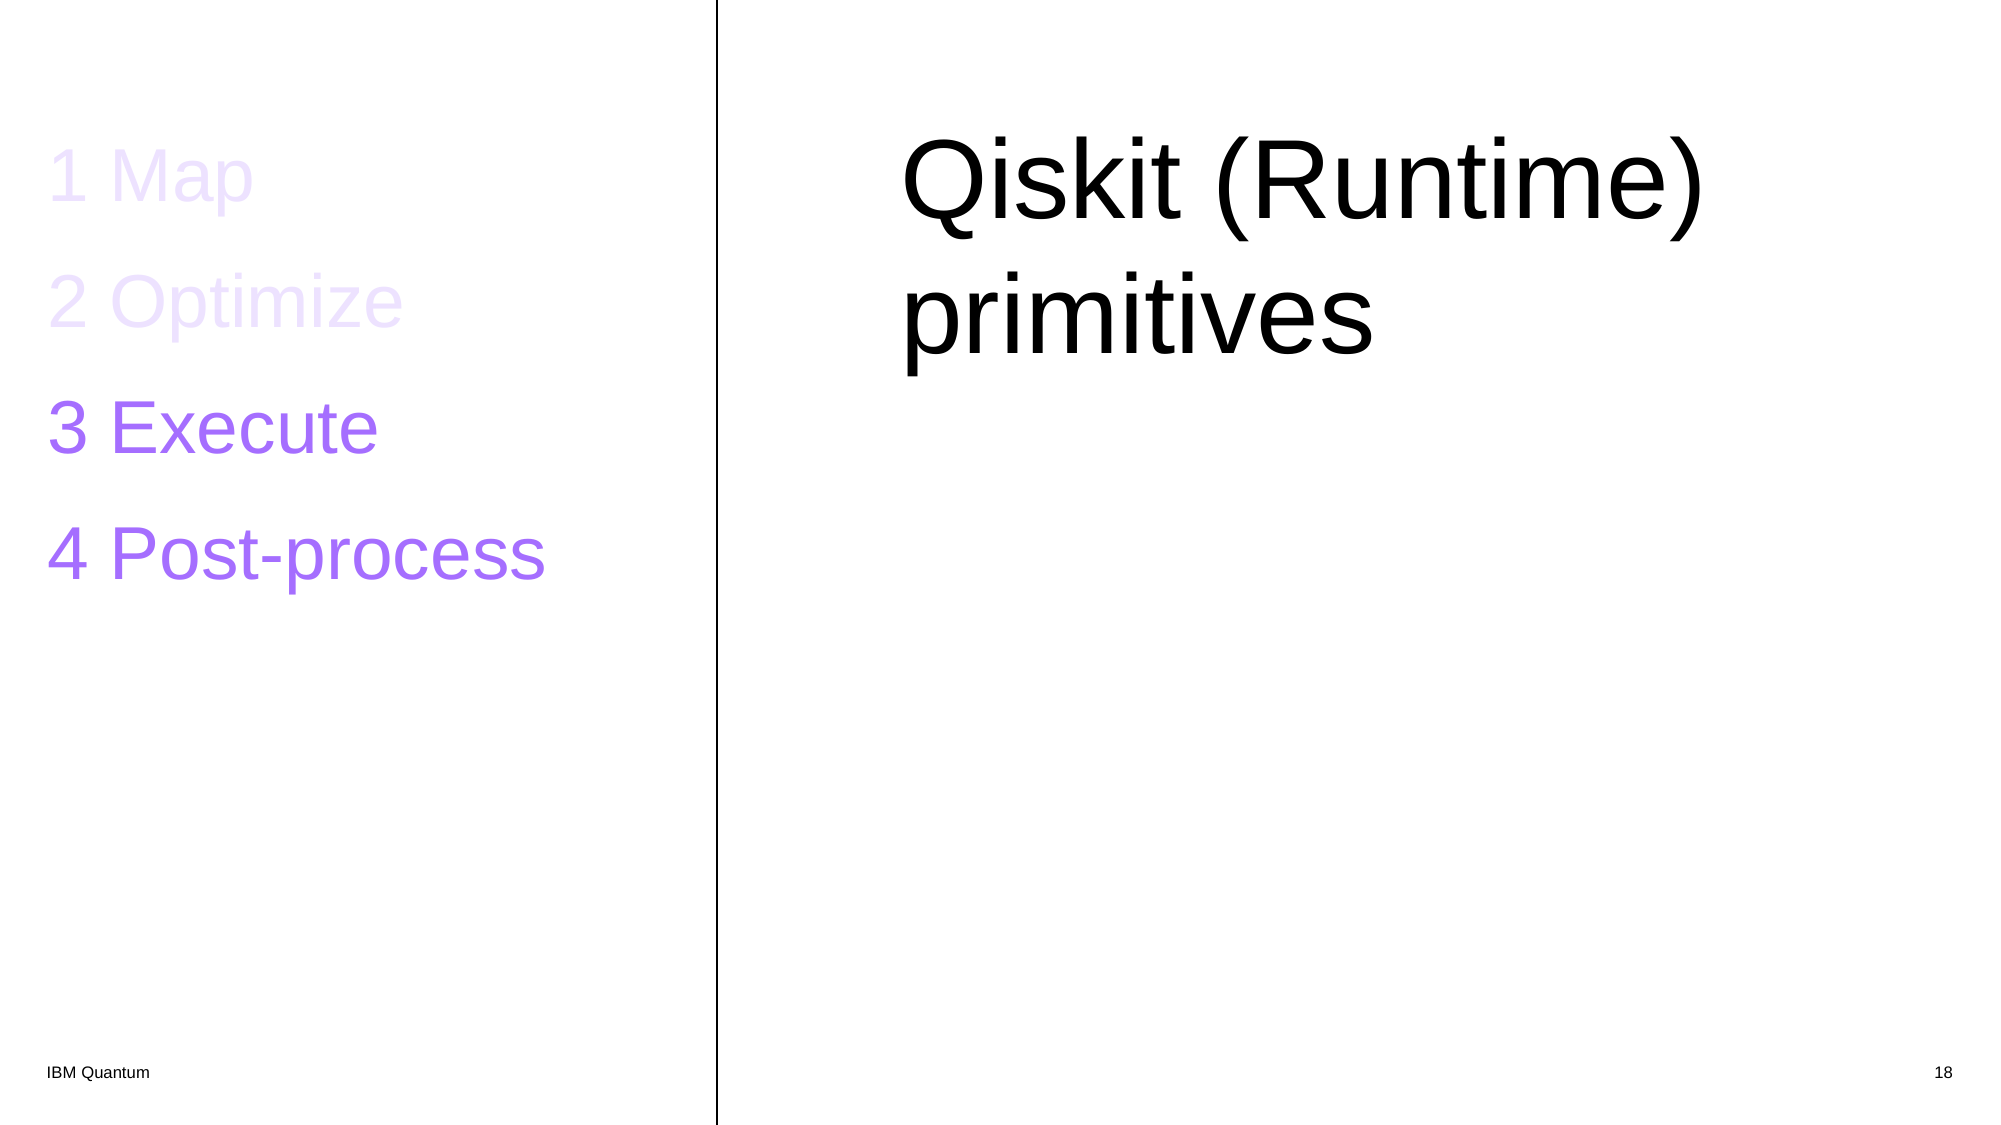

Qiskit (Runtime) primitives
# 1 Map 2 Optimize 3 Execute 4 Post-process

IBM Quantum
18